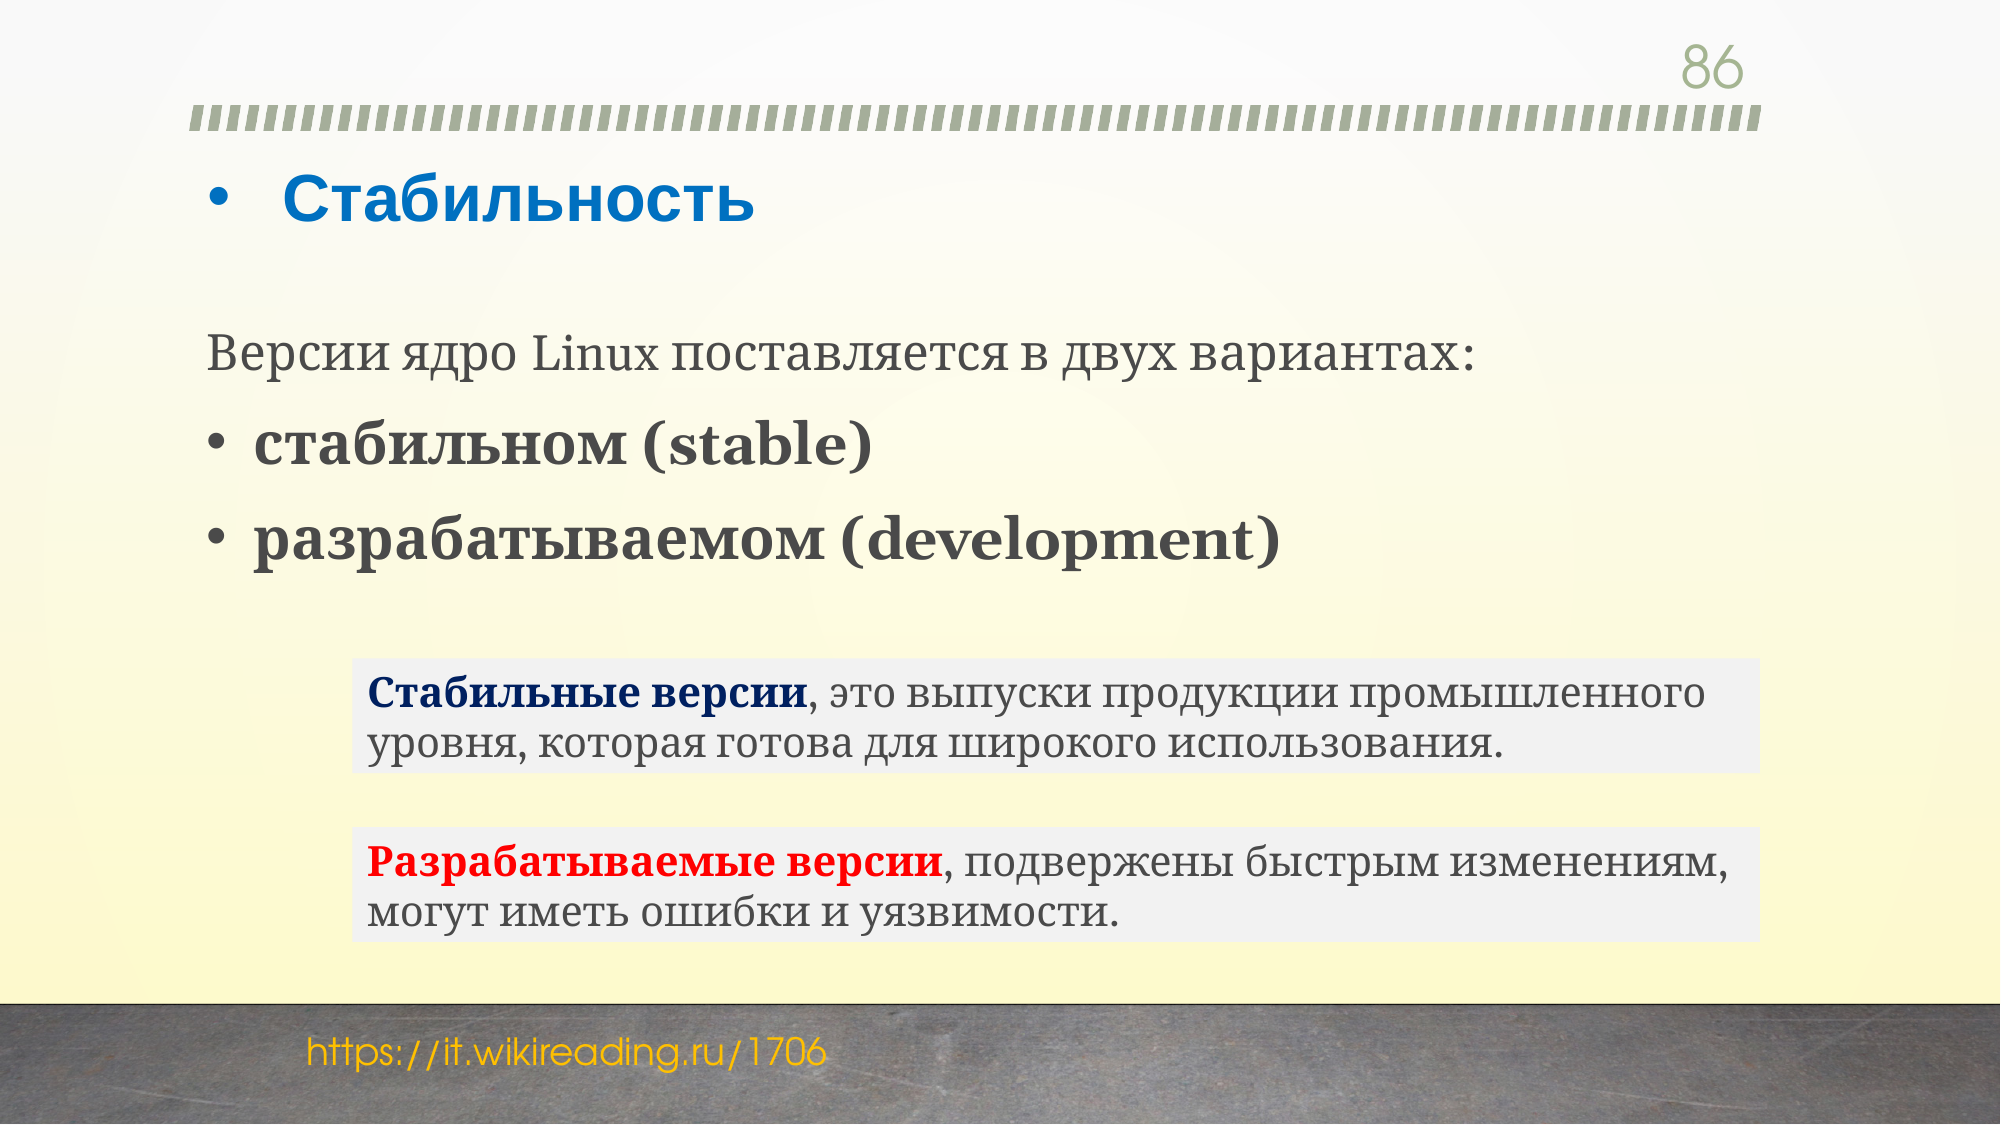

86
# Стабильность
Версии ядро Linux поставляется в двух вариантах:
стабильном (stable)
разрабатываемом (development)
Стабильные версии, это выпуски продукции промышленного уровня, которая готова для широкого использования.
Разрабатываемые версии, подвержены быстрым изменениям, могут иметь ошибки и уязвимости.
https://it.wikireading.ru/1706